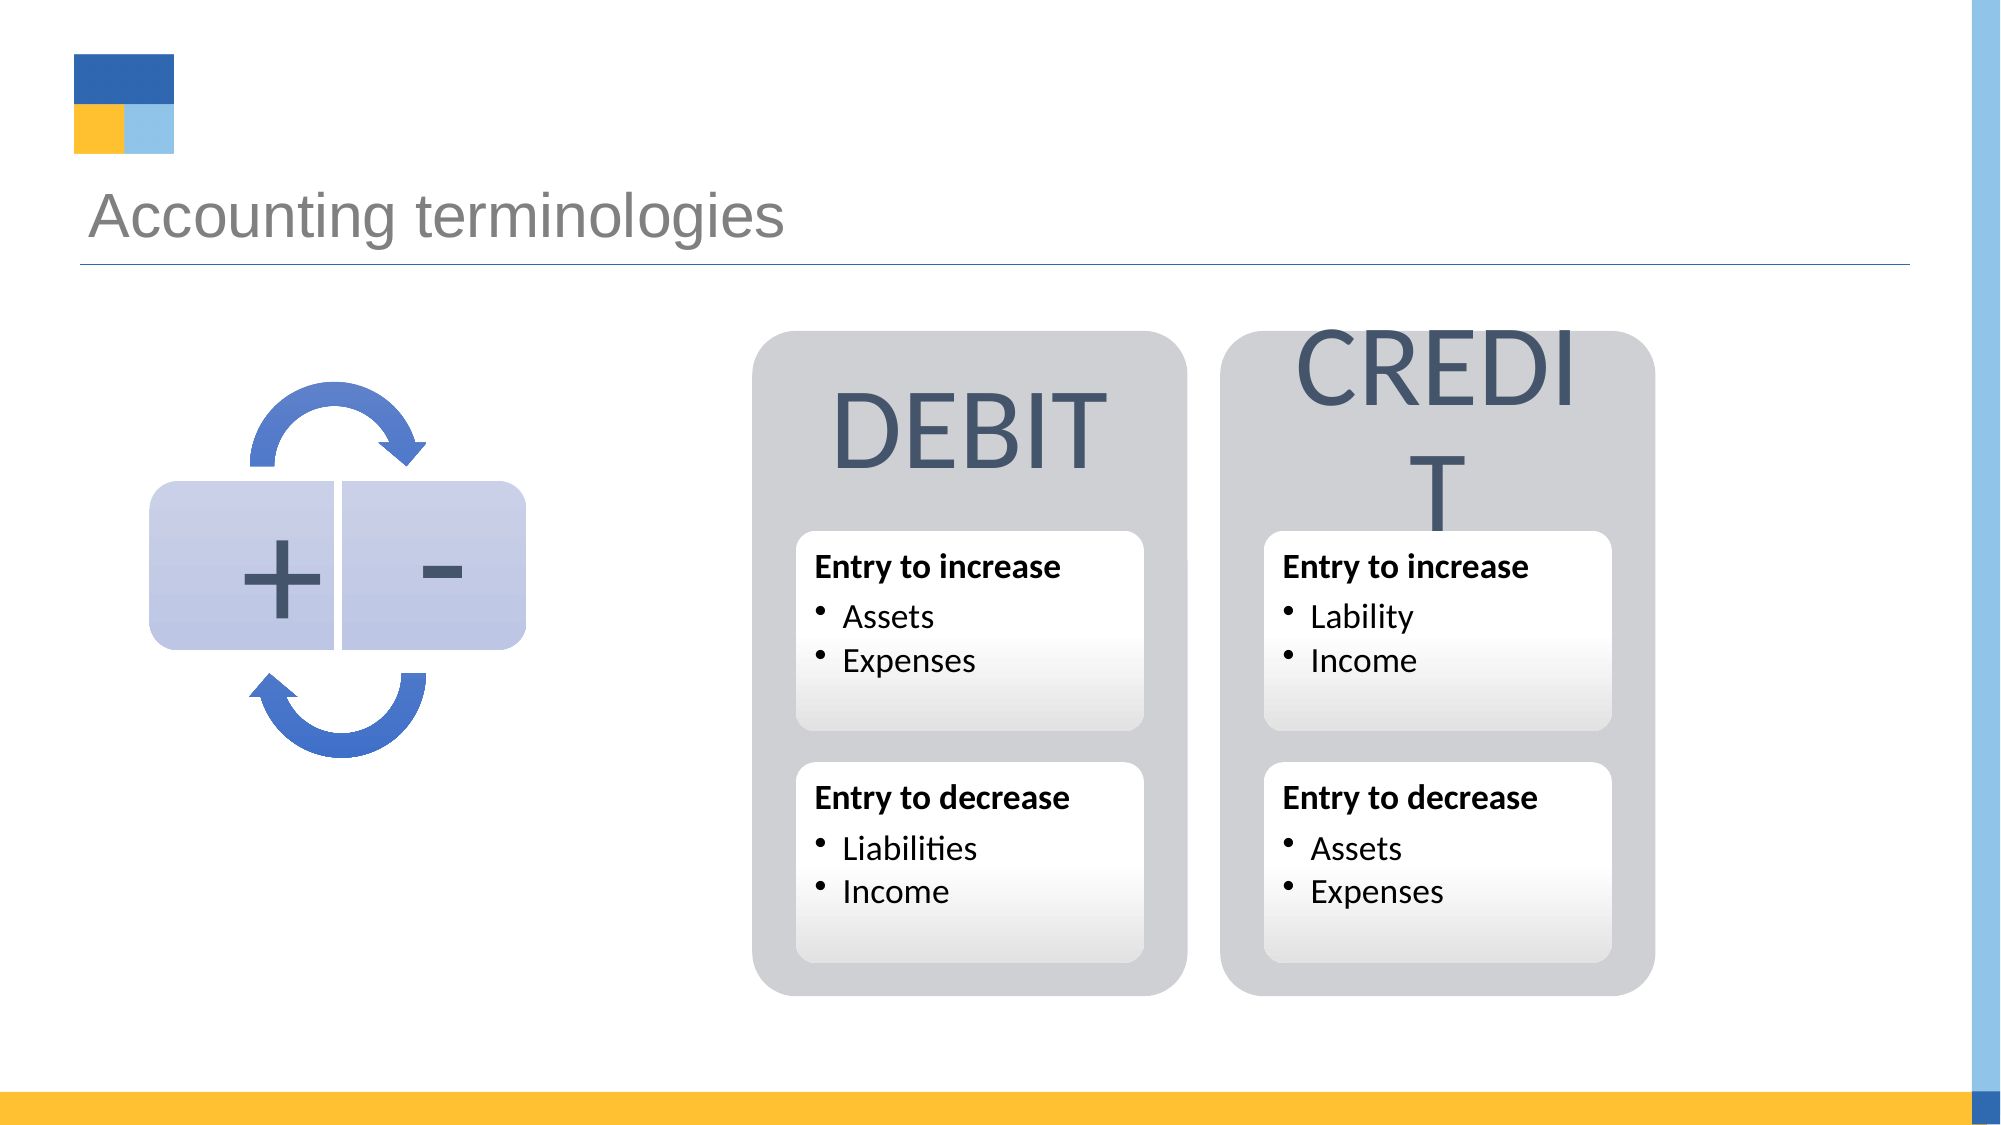

# Accounting terminologies
DEBIT
Entry to increase
Assets
Expenses
Entry to decrease
Liabilities
Income
CREDIT
Entry to increase
Lability
Income
Entry to decrease
Assets
Expenses
+
-